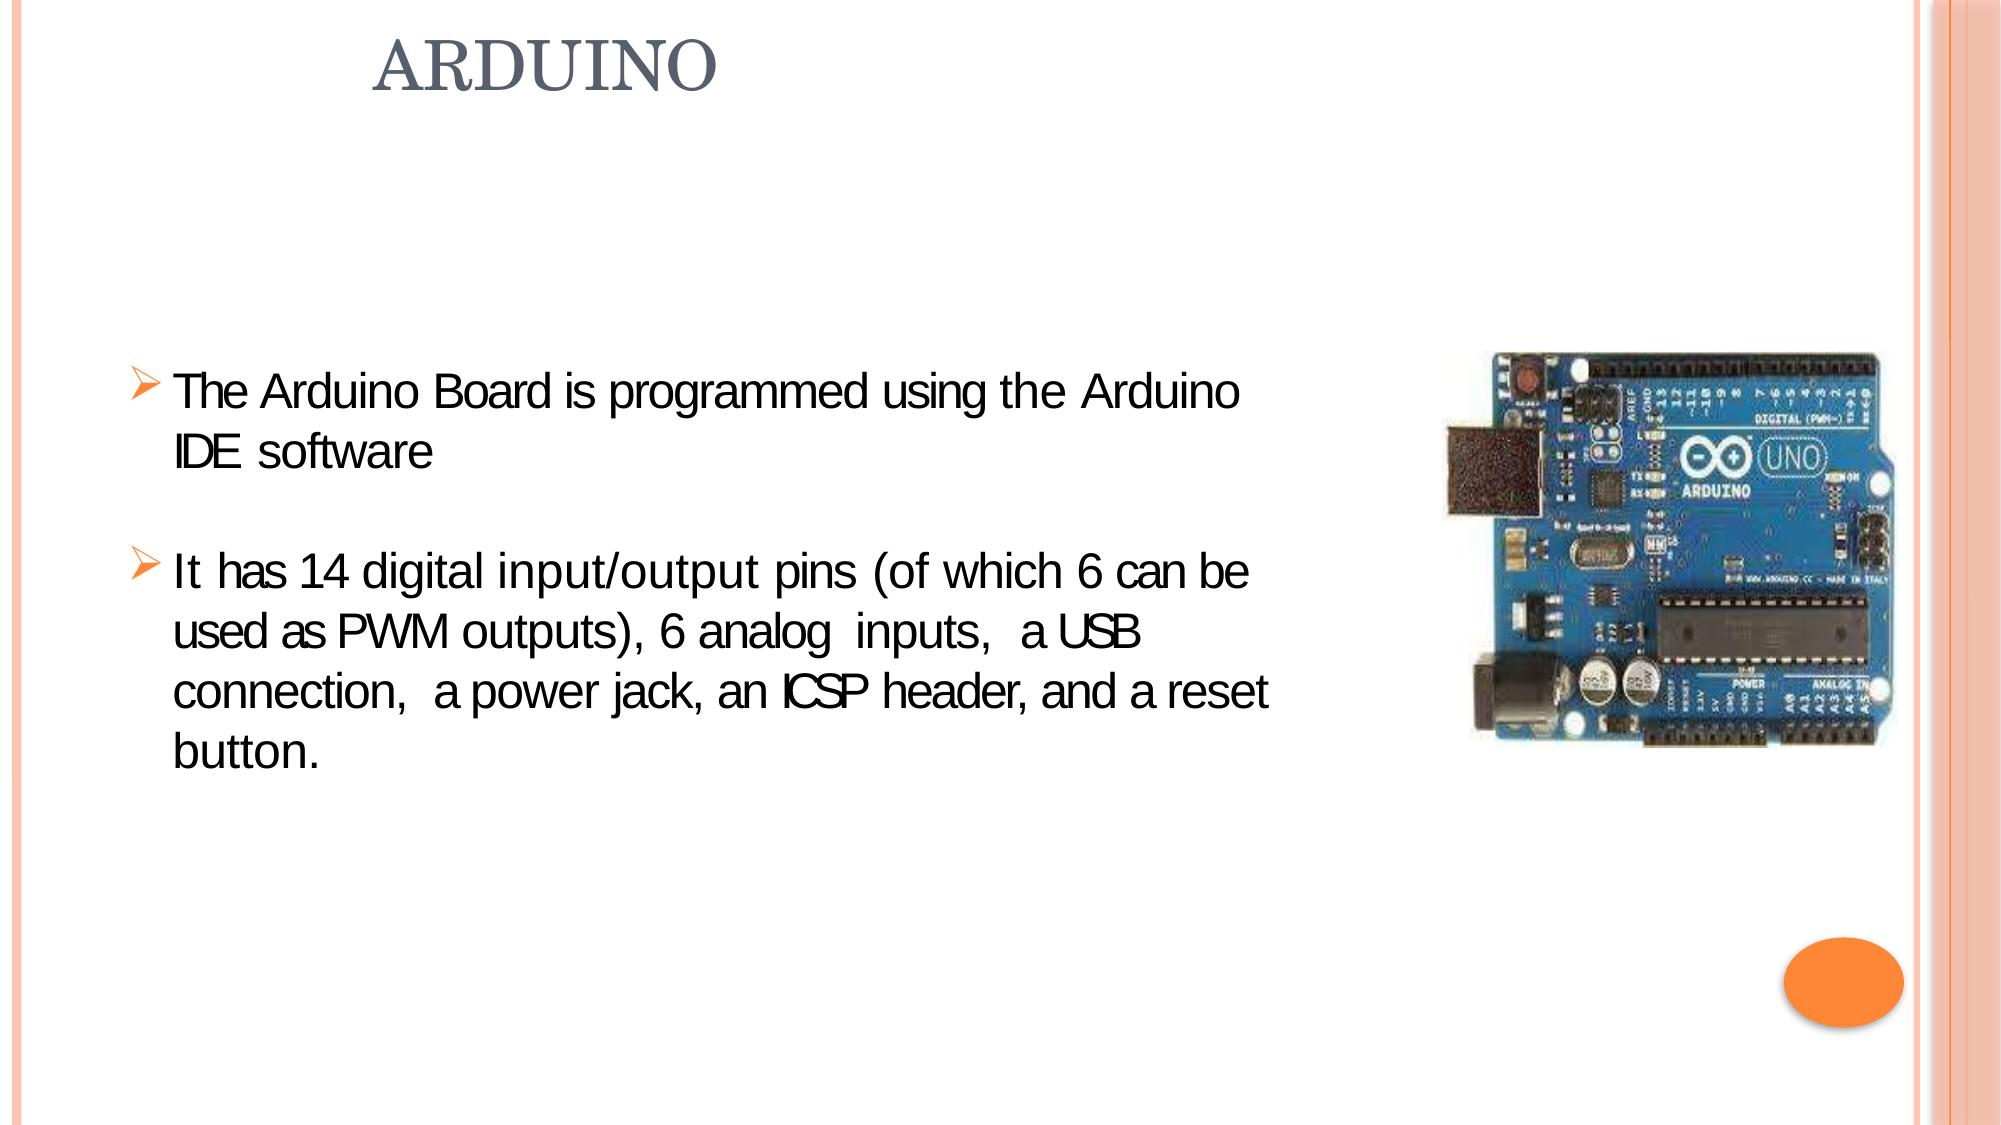

# Arduino
The Arduino Board is programmed using the Arduino  IDE software

It has 14 digital input/output pins (of which 6 can be used as PWM outputs), 6 analog  inputs,  a USB connection,  a power jack, an ICSP  header, and a reset button.